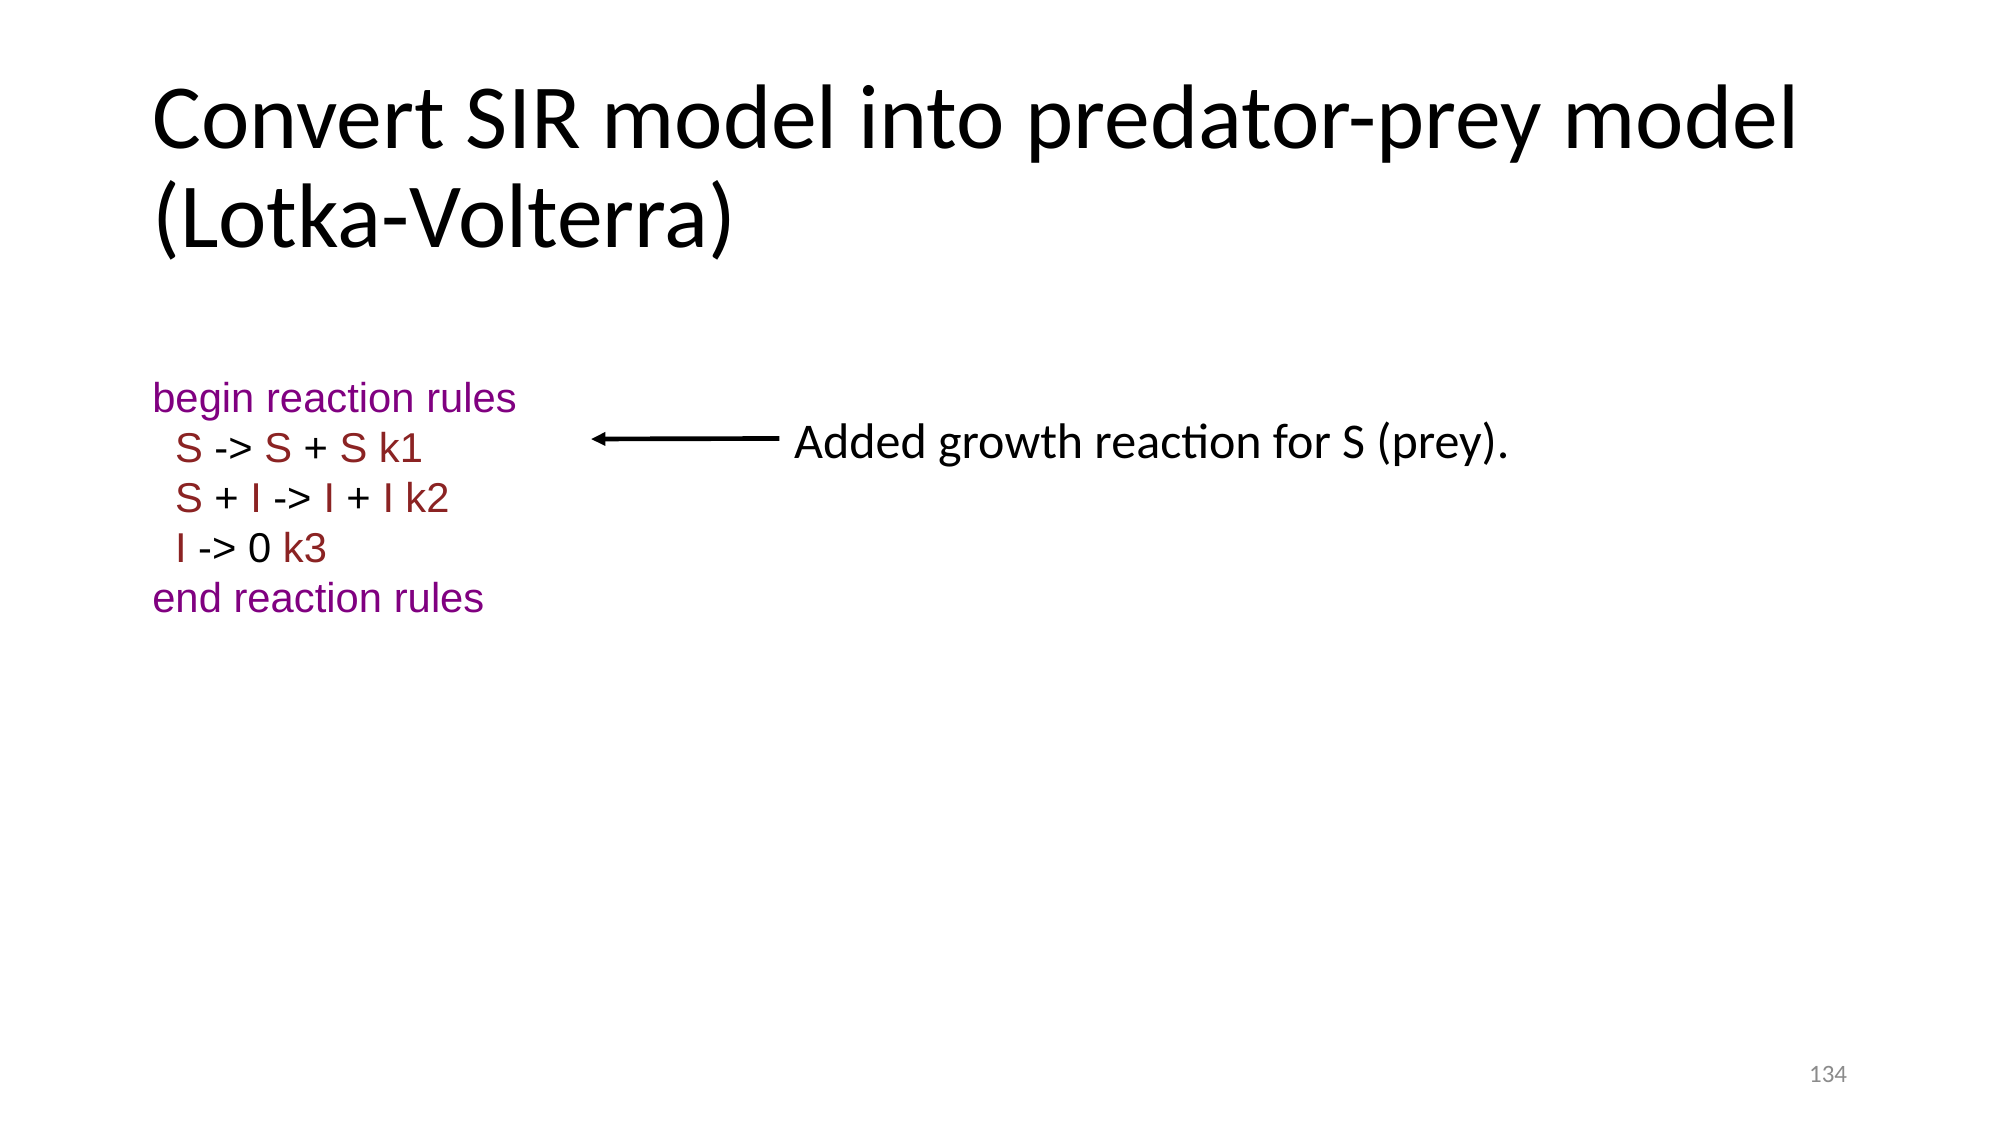

# Convert SIR model into predator-prey model (Lotka-Volterra)
begin reaction rules
  S -> S + S k1
  S + I -> I + I k2
  I -> 0 k3
end reaction rules
Added growth reaction for S (prey).
134